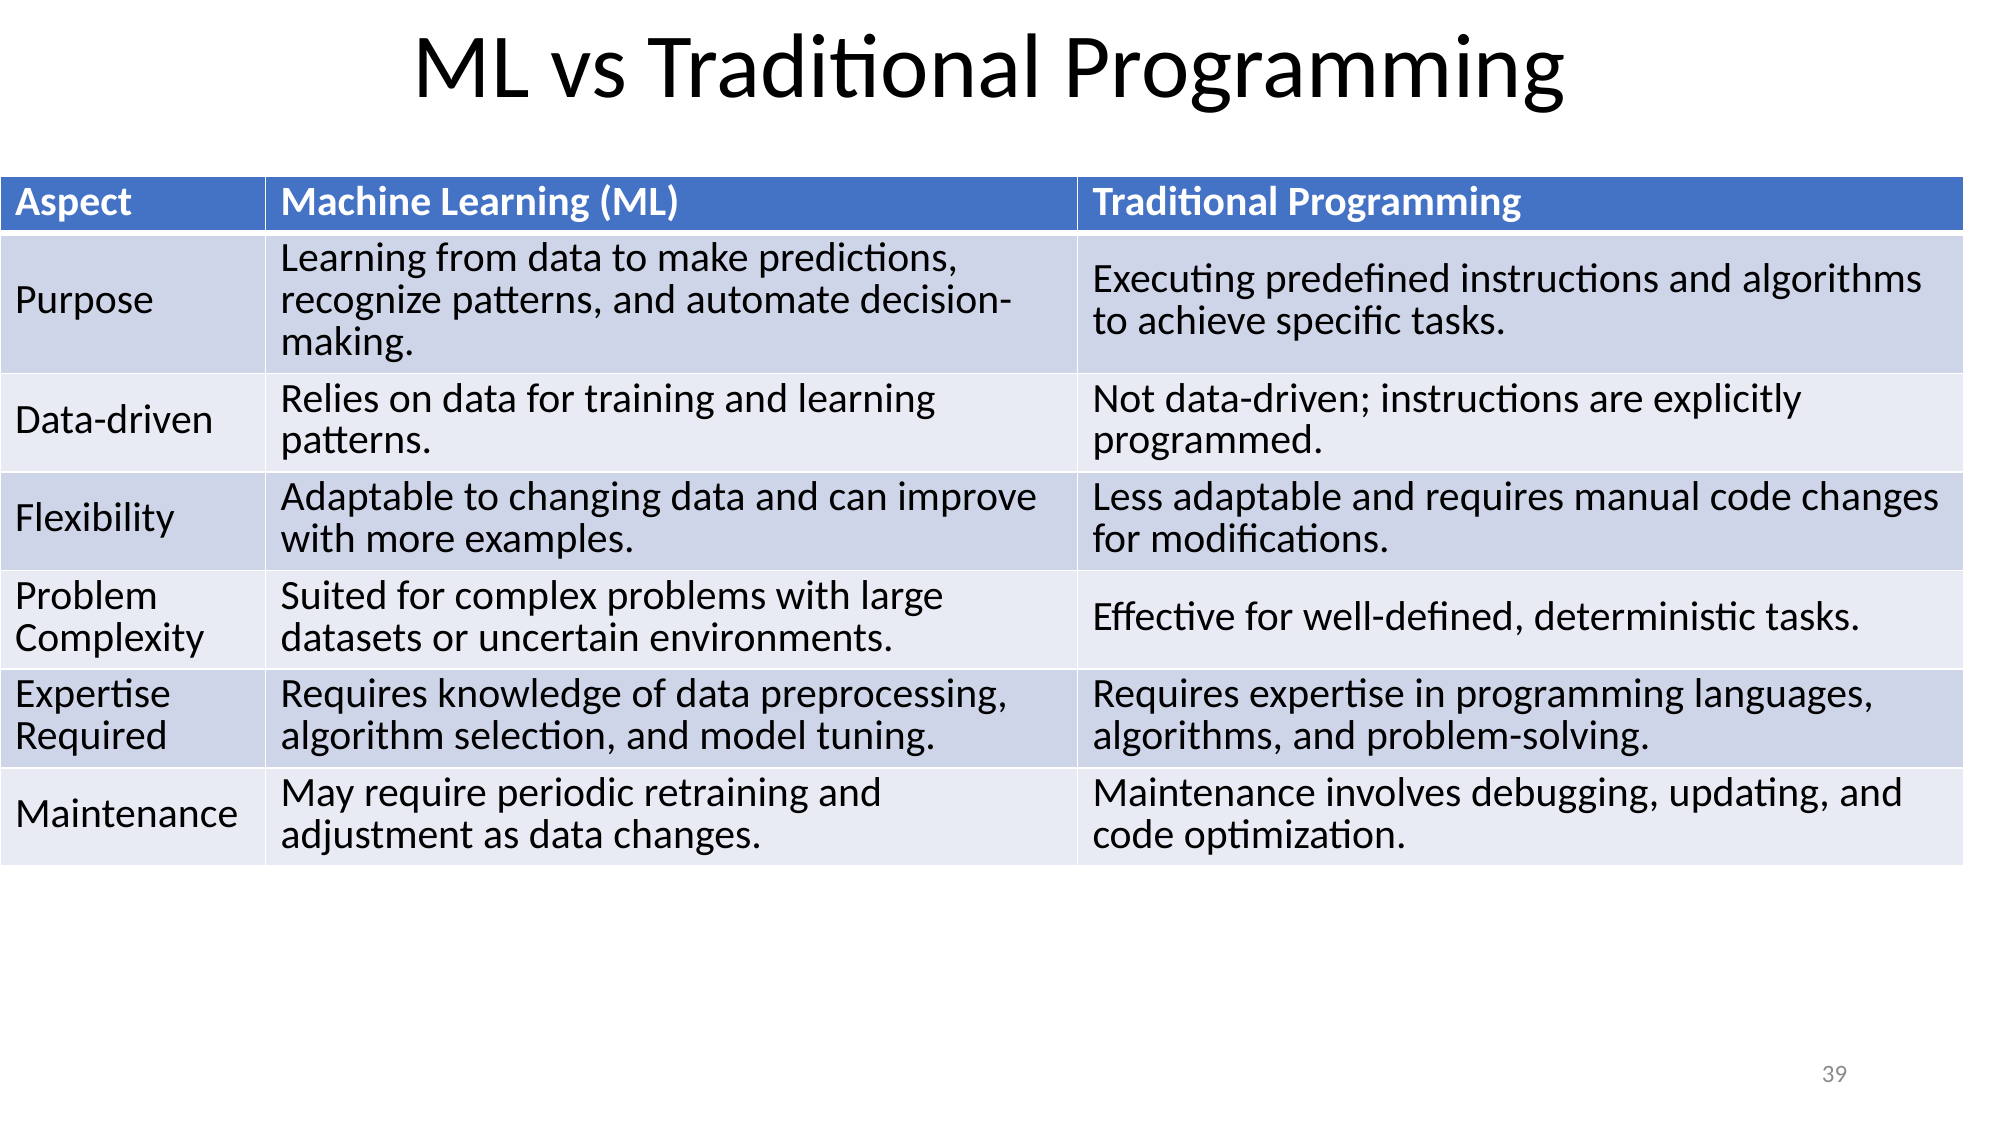

# ML vs Traditional Programming
| Aspect | Machine Learning (ML) | Traditional Programming |
| --- | --- | --- |
| Purpose | Learning from data to make predictions, recognize patterns, and automate decision-making. | Executing predefined instructions and algorithms to achieve specific tasks. |
| Data-driven | Relies on data for training and learning patterns. | Not data-driven; instructions are explicitly programmed. |
| Flexibility | Adaptable to changing data and can improve with more examples. | Less adaptable and requires manual code changes for modifications. |
| Problem Complexity | Suited for complex problems with large datasets or uncertain environments. | Effective for well-defined, deterministic tasks. |
| Expertise Required | Requires knowledge of data preprocessing, algorithm selection, and model tuning. | Requires expertise in programming languages, algorithms, and problem-solving. |
| Maintenance | May require periodic retraining and adjustment as data changes. | Maintenance involves debugging, updating, and code optimization. |
39